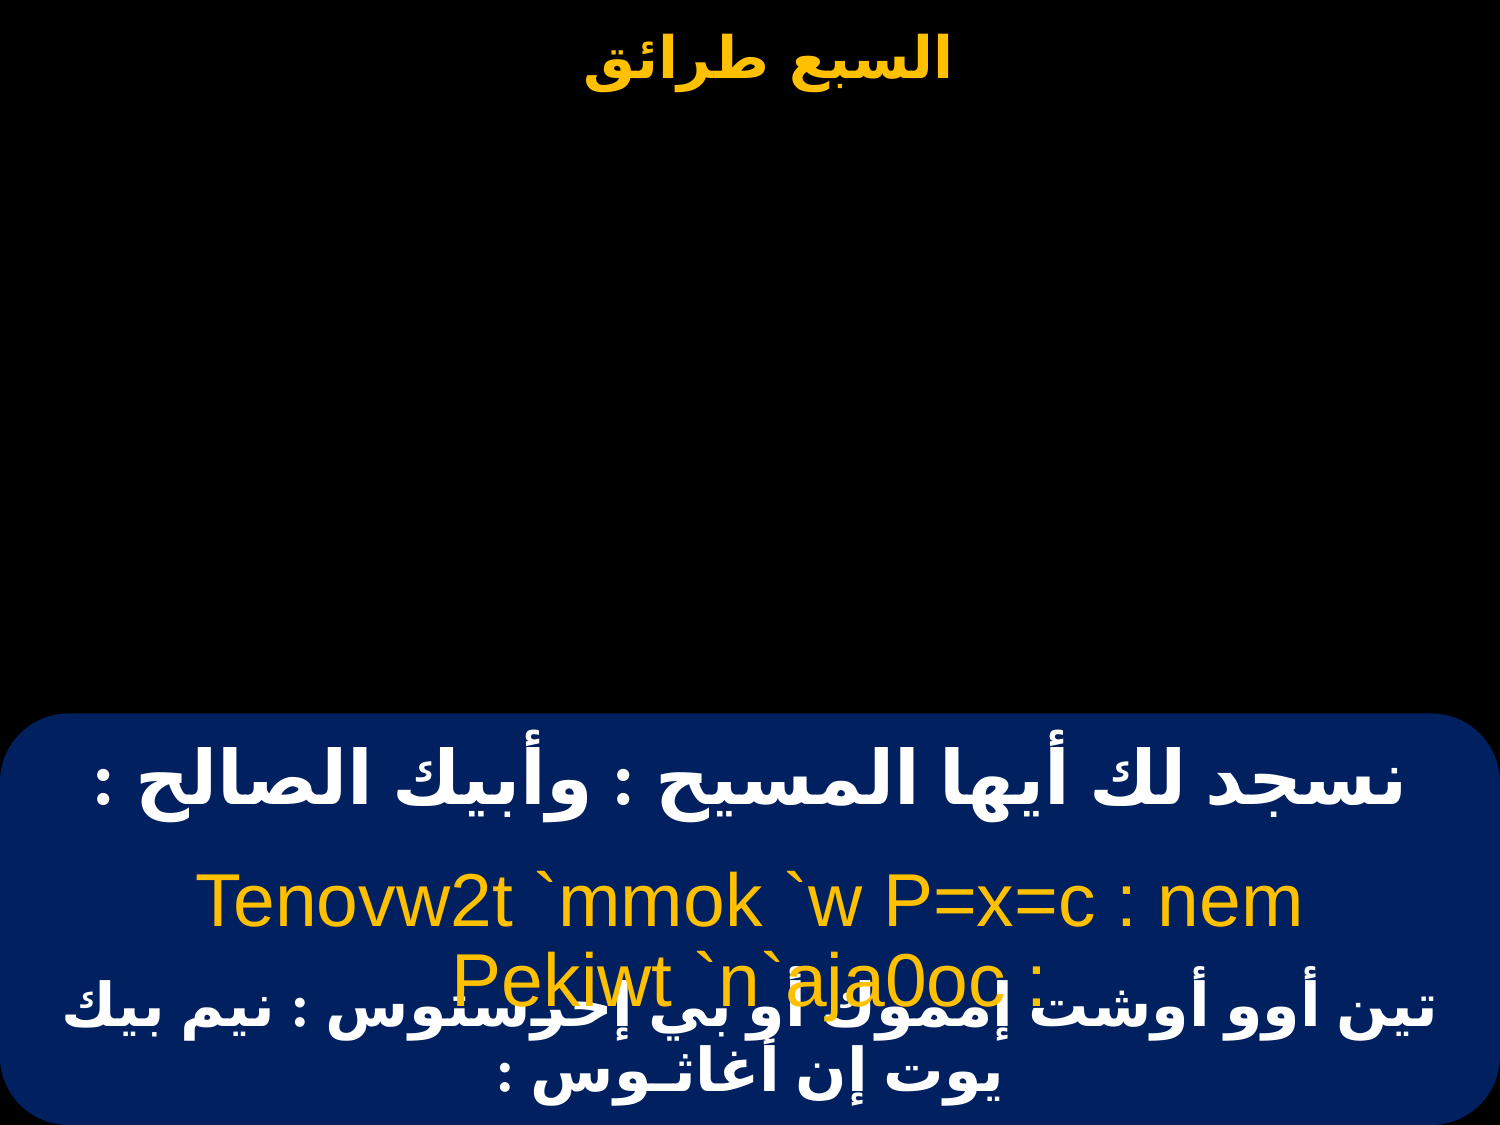

# نسجد لك أيها المسيح : وأبيك الصالح :
Tenovw2t `mmok `w P=x=c : nem Pekiwt `n`aja0oc :
تين أوو أوشت إمموك أو بي إخرستوس : نيم بيك يوت إن أغاثـوس :